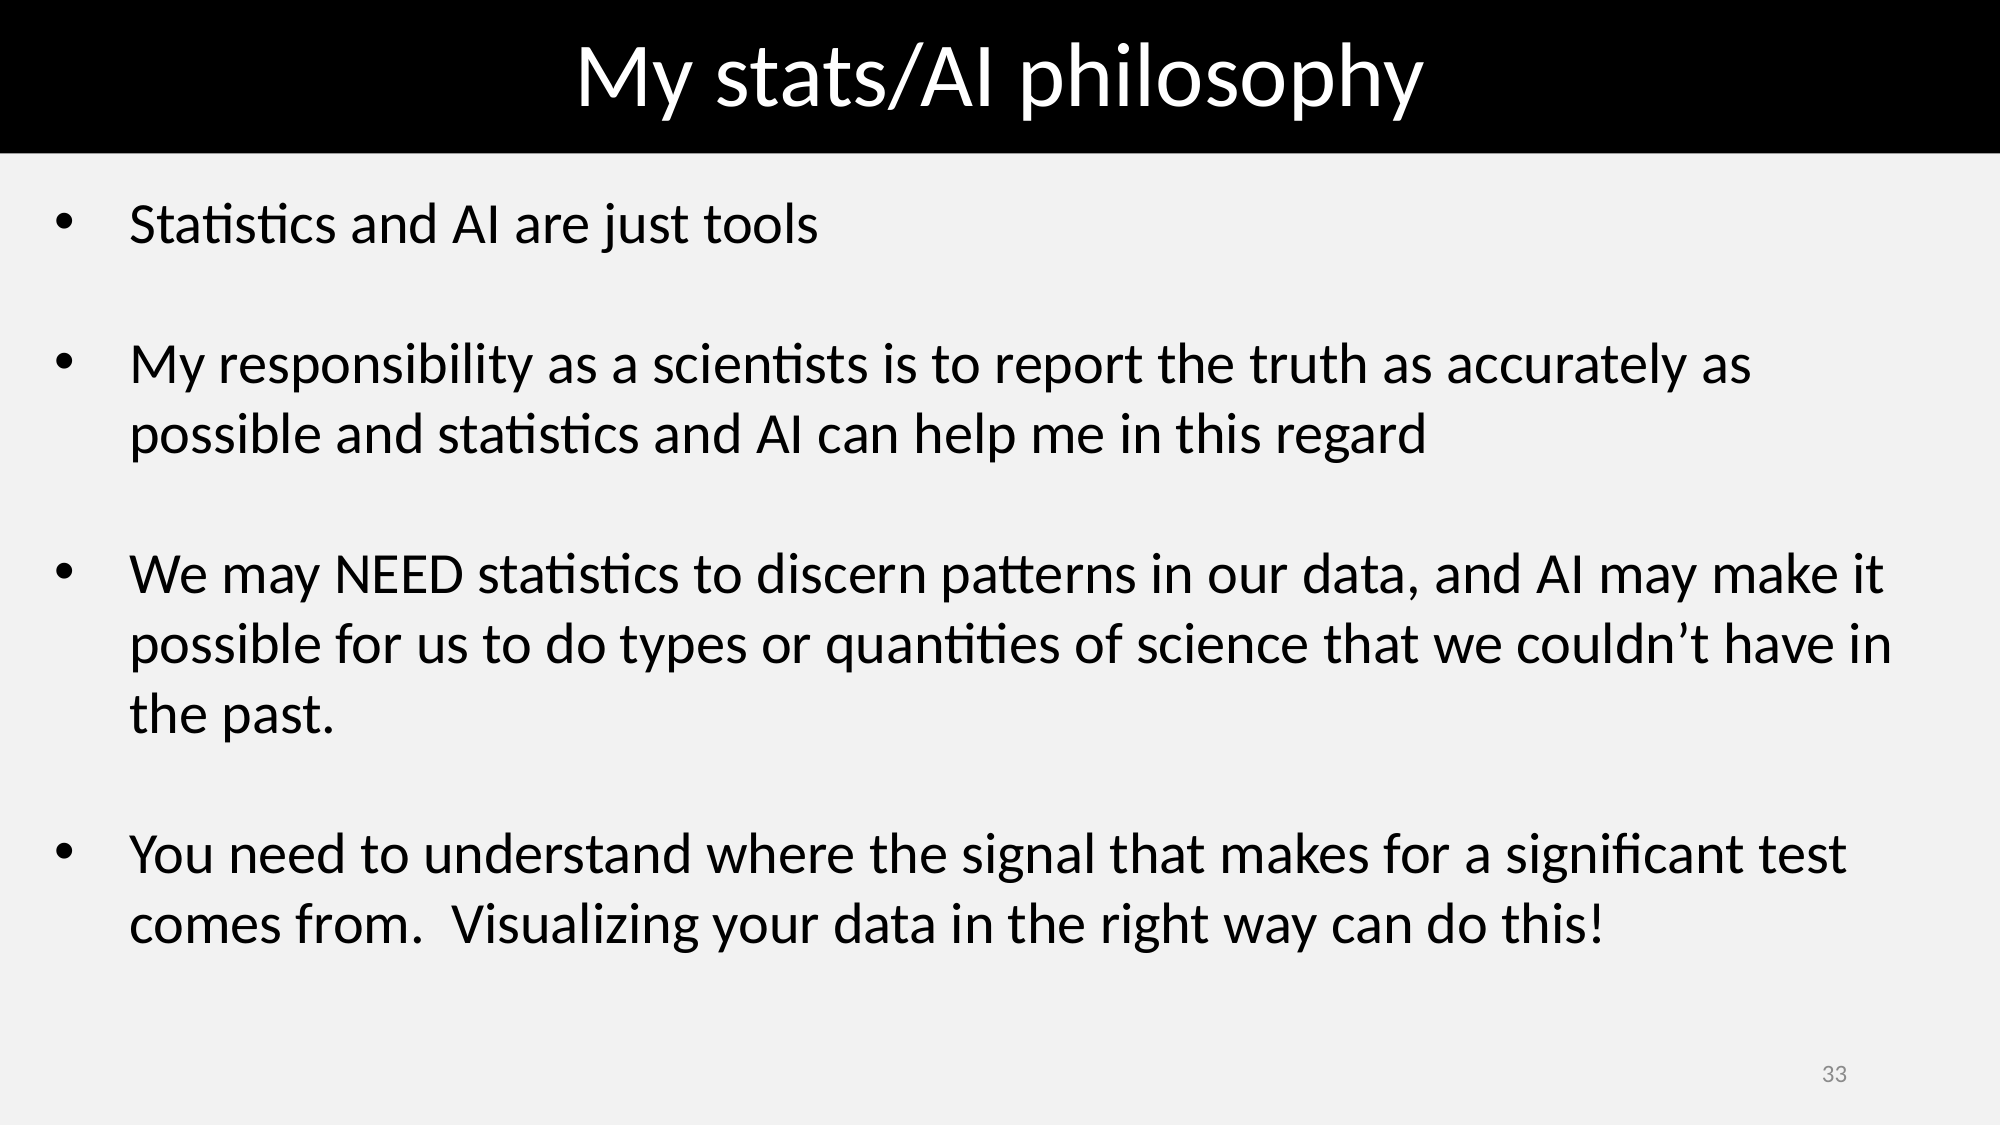

# My stats/AI philosophy
Statistics and AI are just tools

My responsibility as a scientists is to report the truth as accurately as possible and statistics and AI can help me in this regard

We may NEED statistics to discern patterns in our data, and AI may make it possible for us to do types or quantities of science that we couldn’t have in the past.

You need to understand where the signal that makes for a significant test comes from.  Visualizing your data in the right way can do this!
33